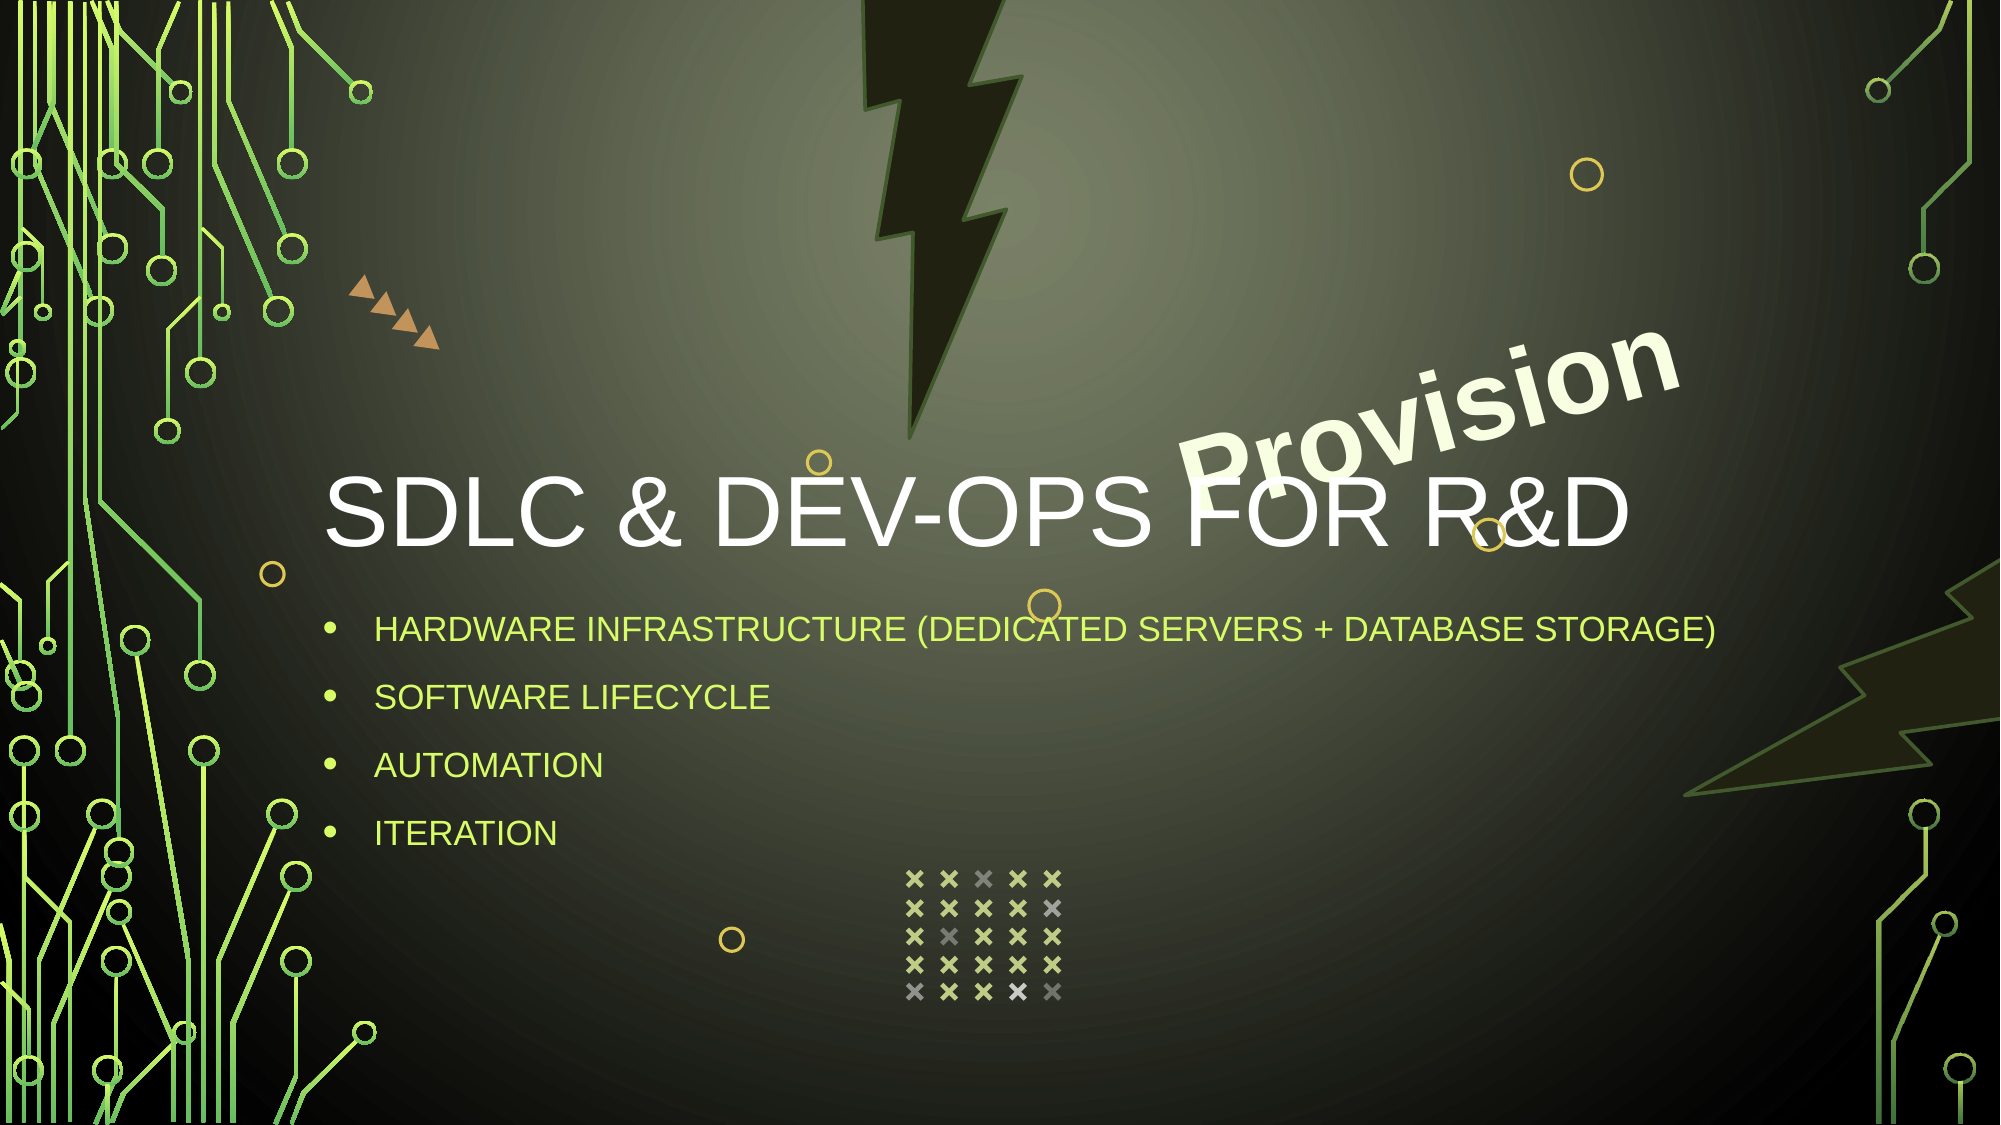

# SDLC & DEV-OPS for R&D

Provision

Hardware infrastructure (Dedicated Servers + Database storage)
Software lifecycle
automation
iteration